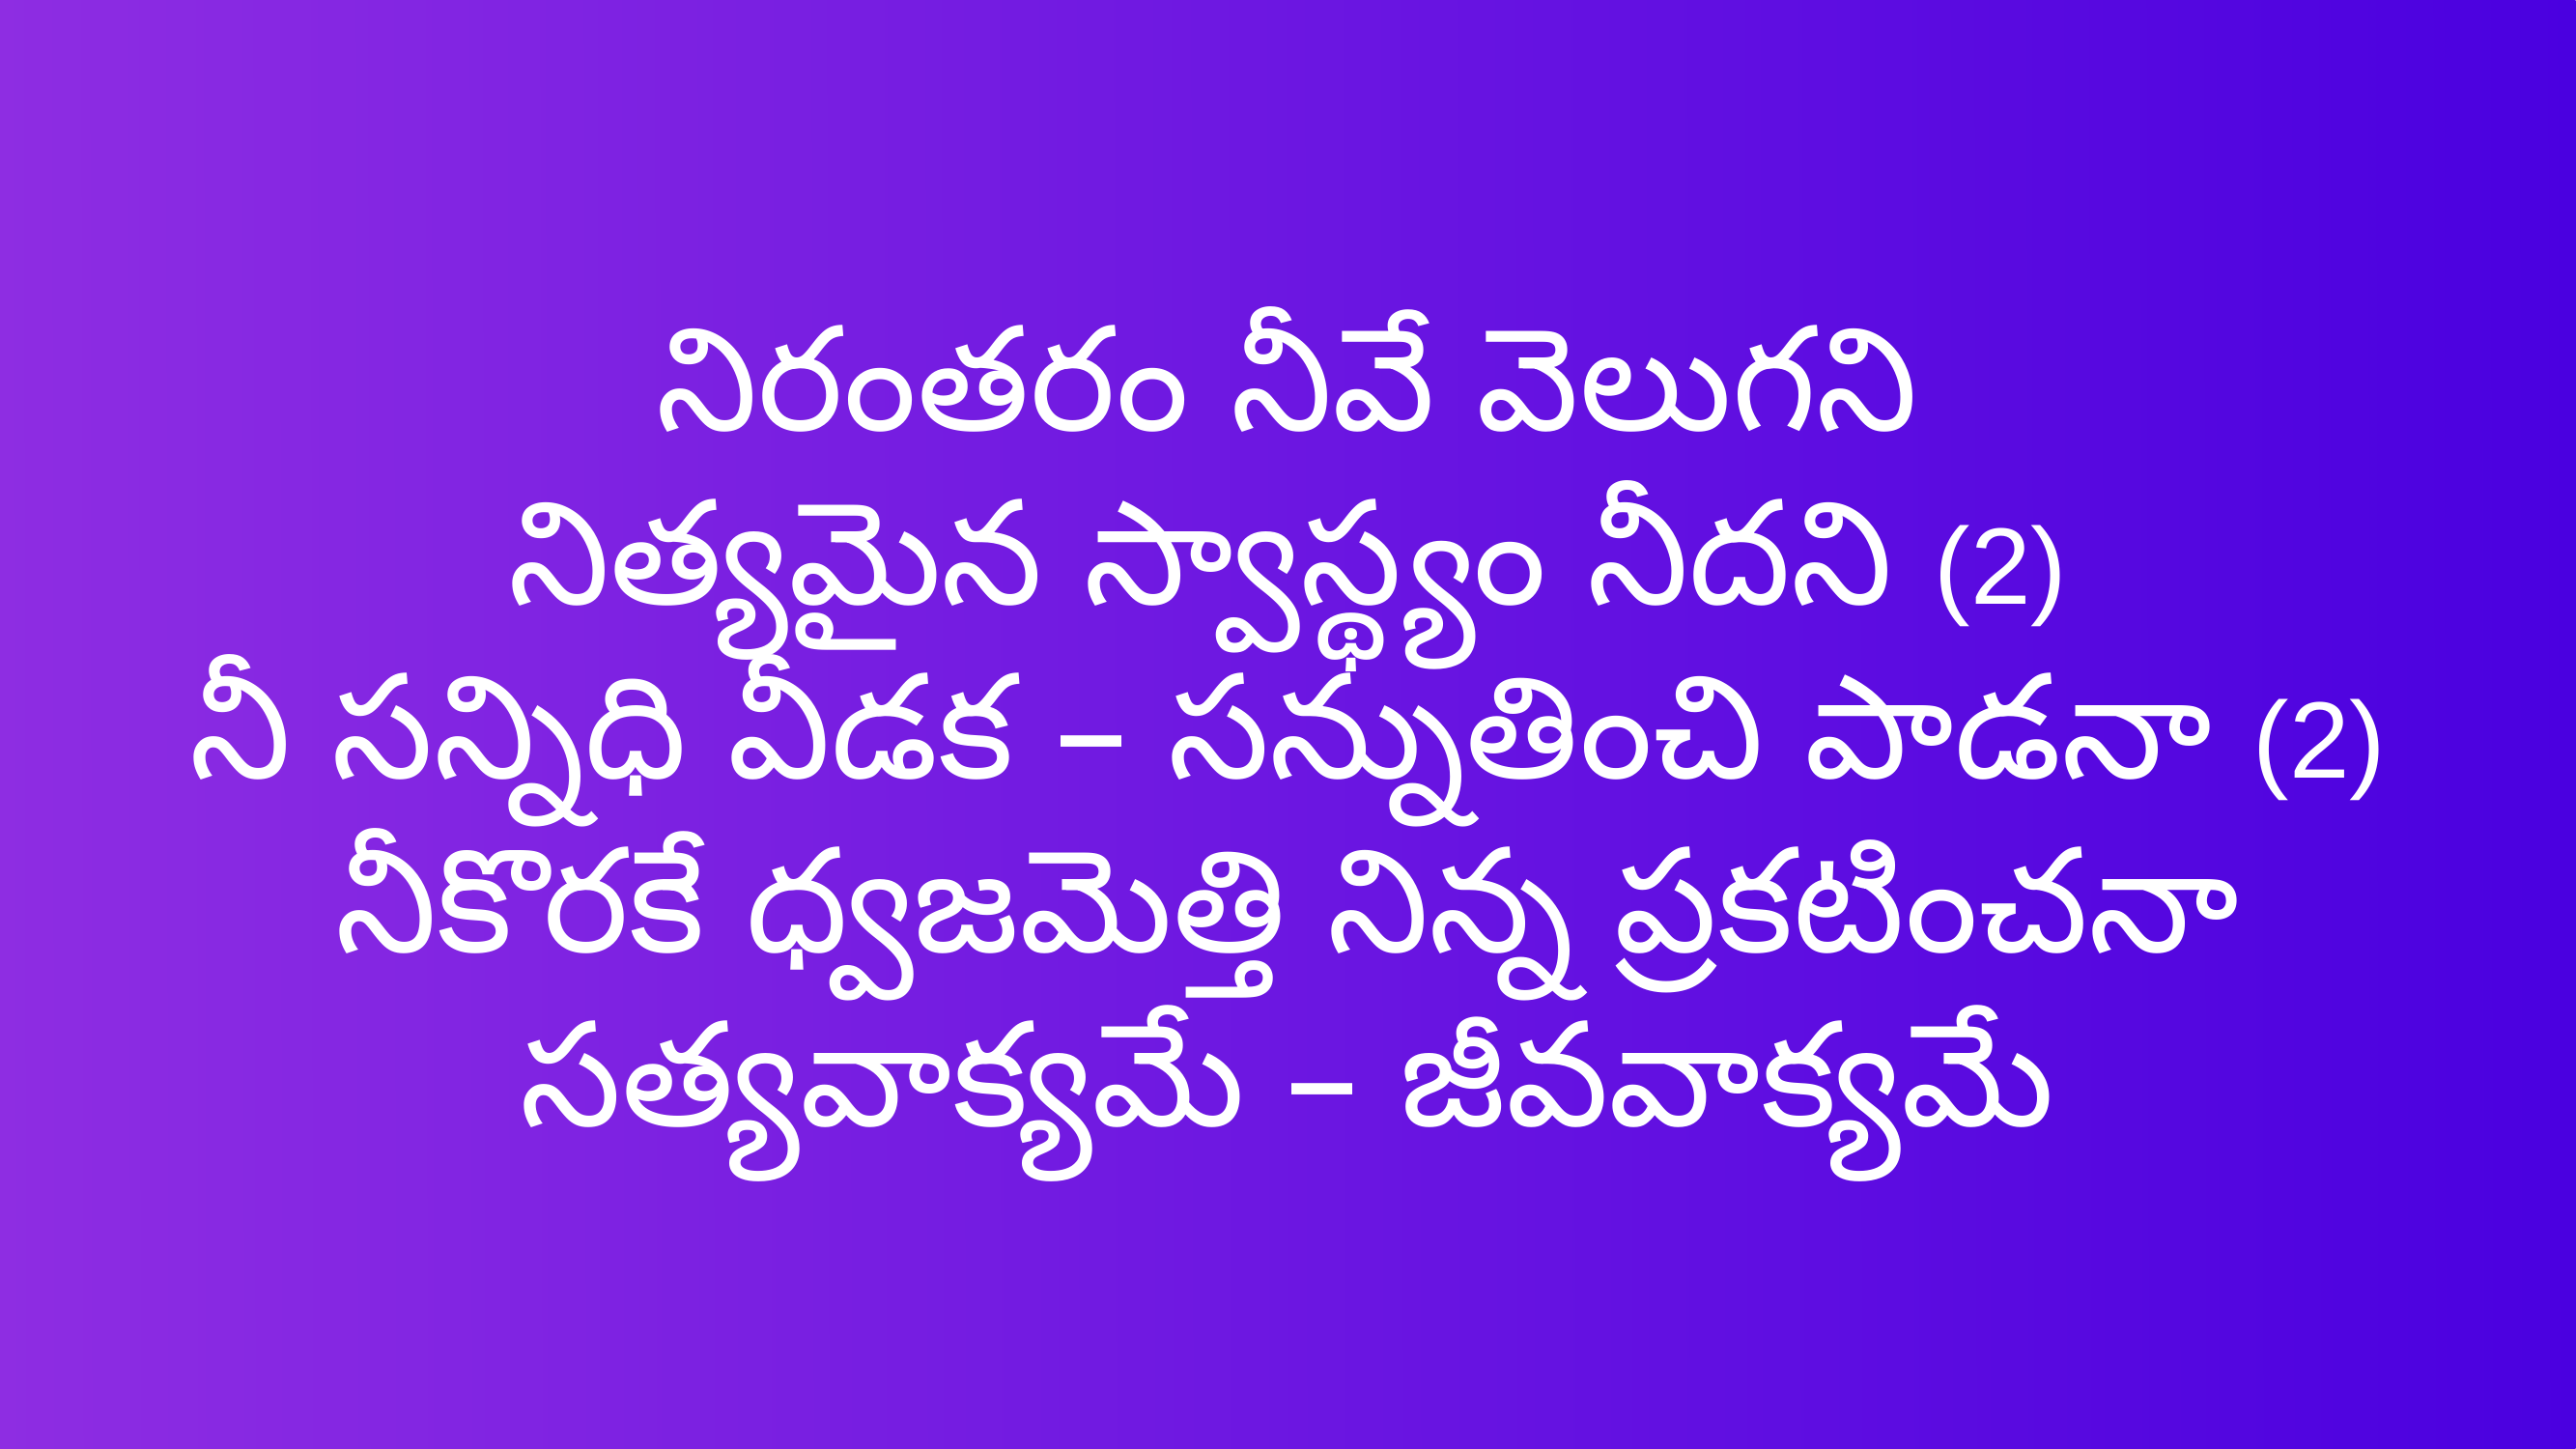

నిరంతరం నీవే వెలుగని
నిత్యమైన స్వాస్థ్యం నీదని (2)
నీ సన్నిధి వీడక – సన్నుతించి పాడనా (2)
నీకొరకే ధ్వజమెత్తి నిన్న ప్రకటించనా
సత్యవాక్యమే – జీవవాక్యమే